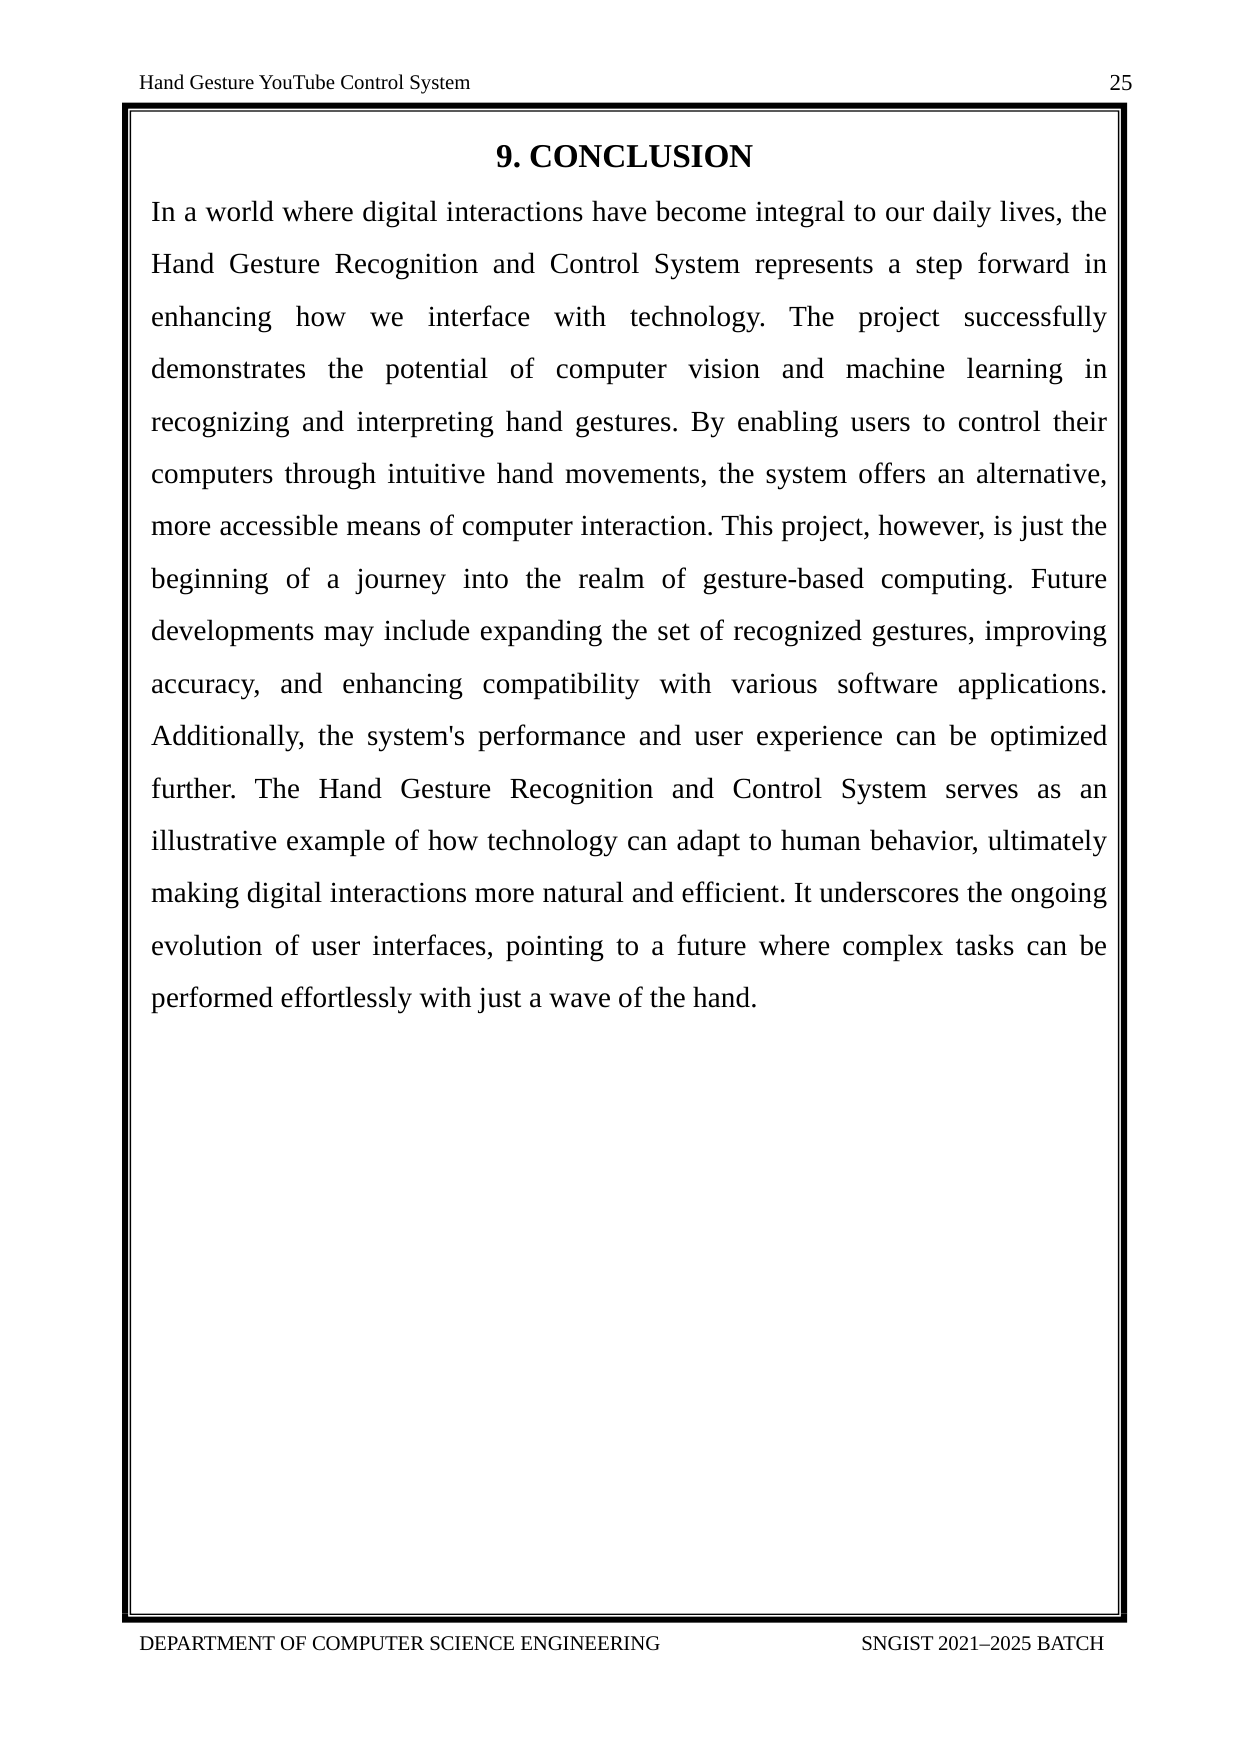

25
Hand Gesture YouTube Control System

9. CONCLUSION

In a world where digital interactions have become integral to our daily lives, the Hand Gesture Recognition and Control System represents a step forward in enhancing how we interface with technology. The project successfully demonstrates the potential of computer vision and machine learning in recognizing and interpreting hand gestures. By enabling users to control their computers through intuitive hand movements, the system offers an alternative, more accessible means of computer interaction. This project, however, is just the beginning of a journey into the realm of gesture-based computing. Future developments may include expanding the set of recognized gestures, improving accuracy, and enhancing compatibility with various software applications. Additionally, the system's performance and user experience can be optimized further. The Hand Gesture Recognition and Control System serves as an illustrative example of how technology can adapt to human behavior, ultimately making digital interactions more natural and efficient. It underscores the ongoing evolution of user interfaces, pointing to a future where complex tasks can be performed effortlessly with just a wave of the hand.
DEPARTMENT OF COMPUTER SCIENCE ENGINEERING
SNGIST 2021–2025 BATCH